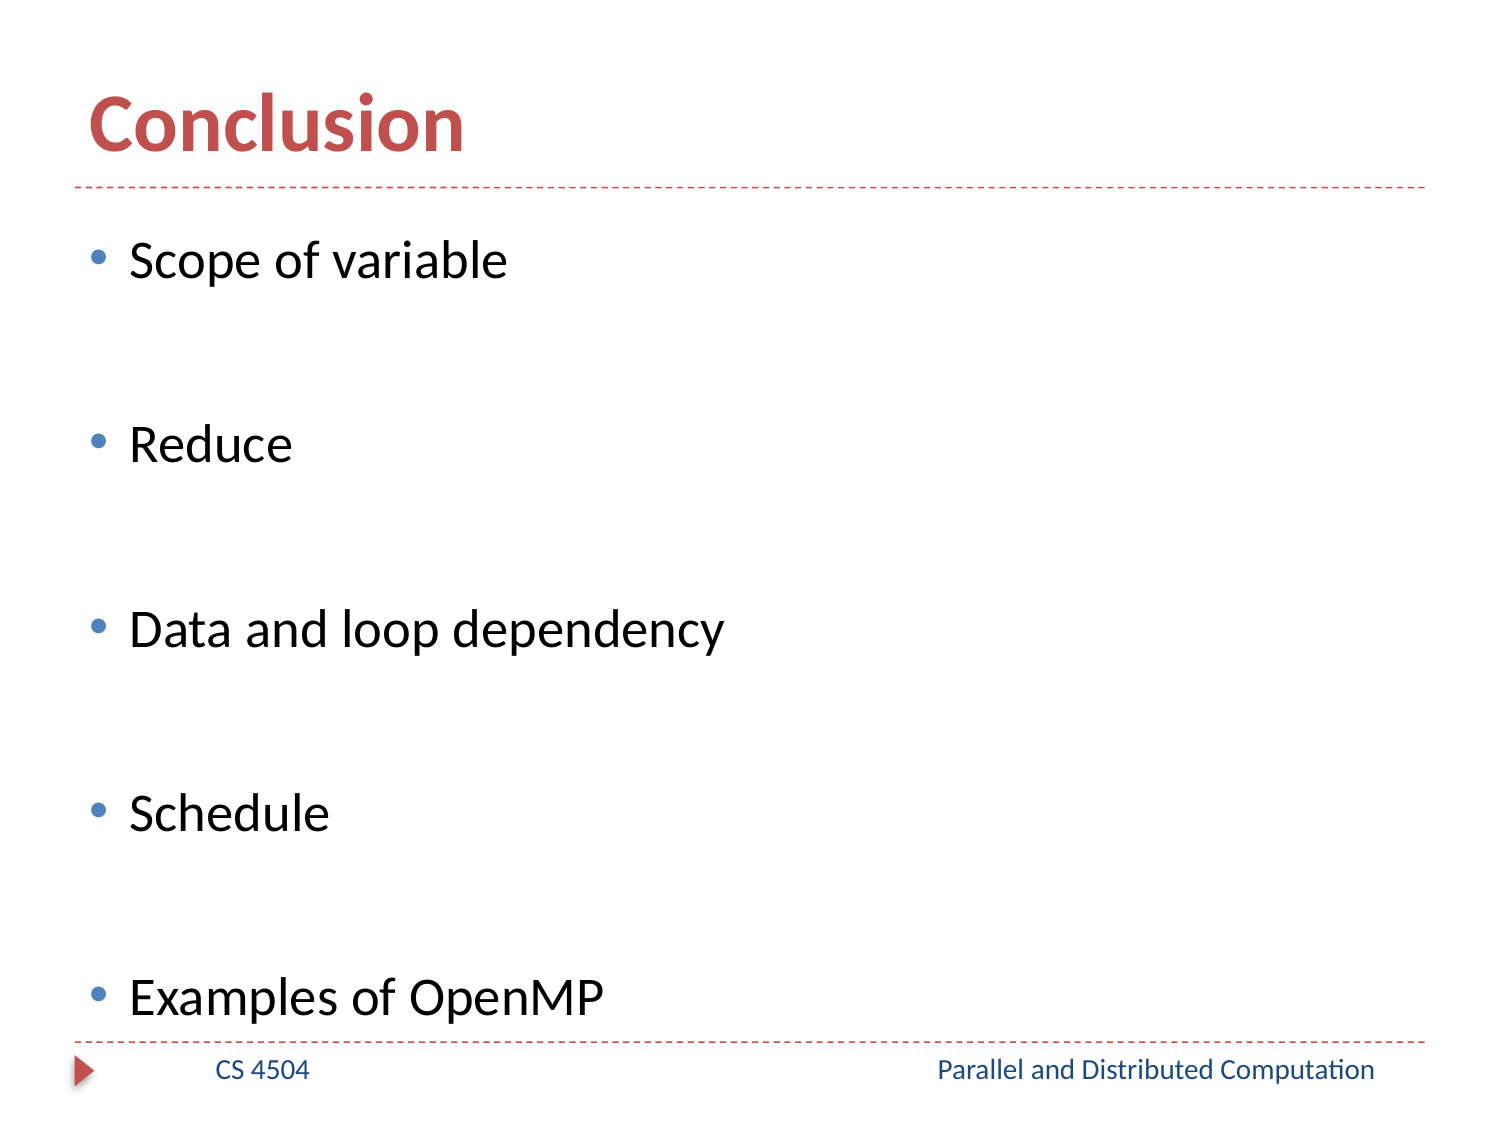

# Conclusion
Scope of variable

Reduce

Data and loop dependency

Schedule

Examples of OpenMP
CS 4504
Parallel and Distributed Computation